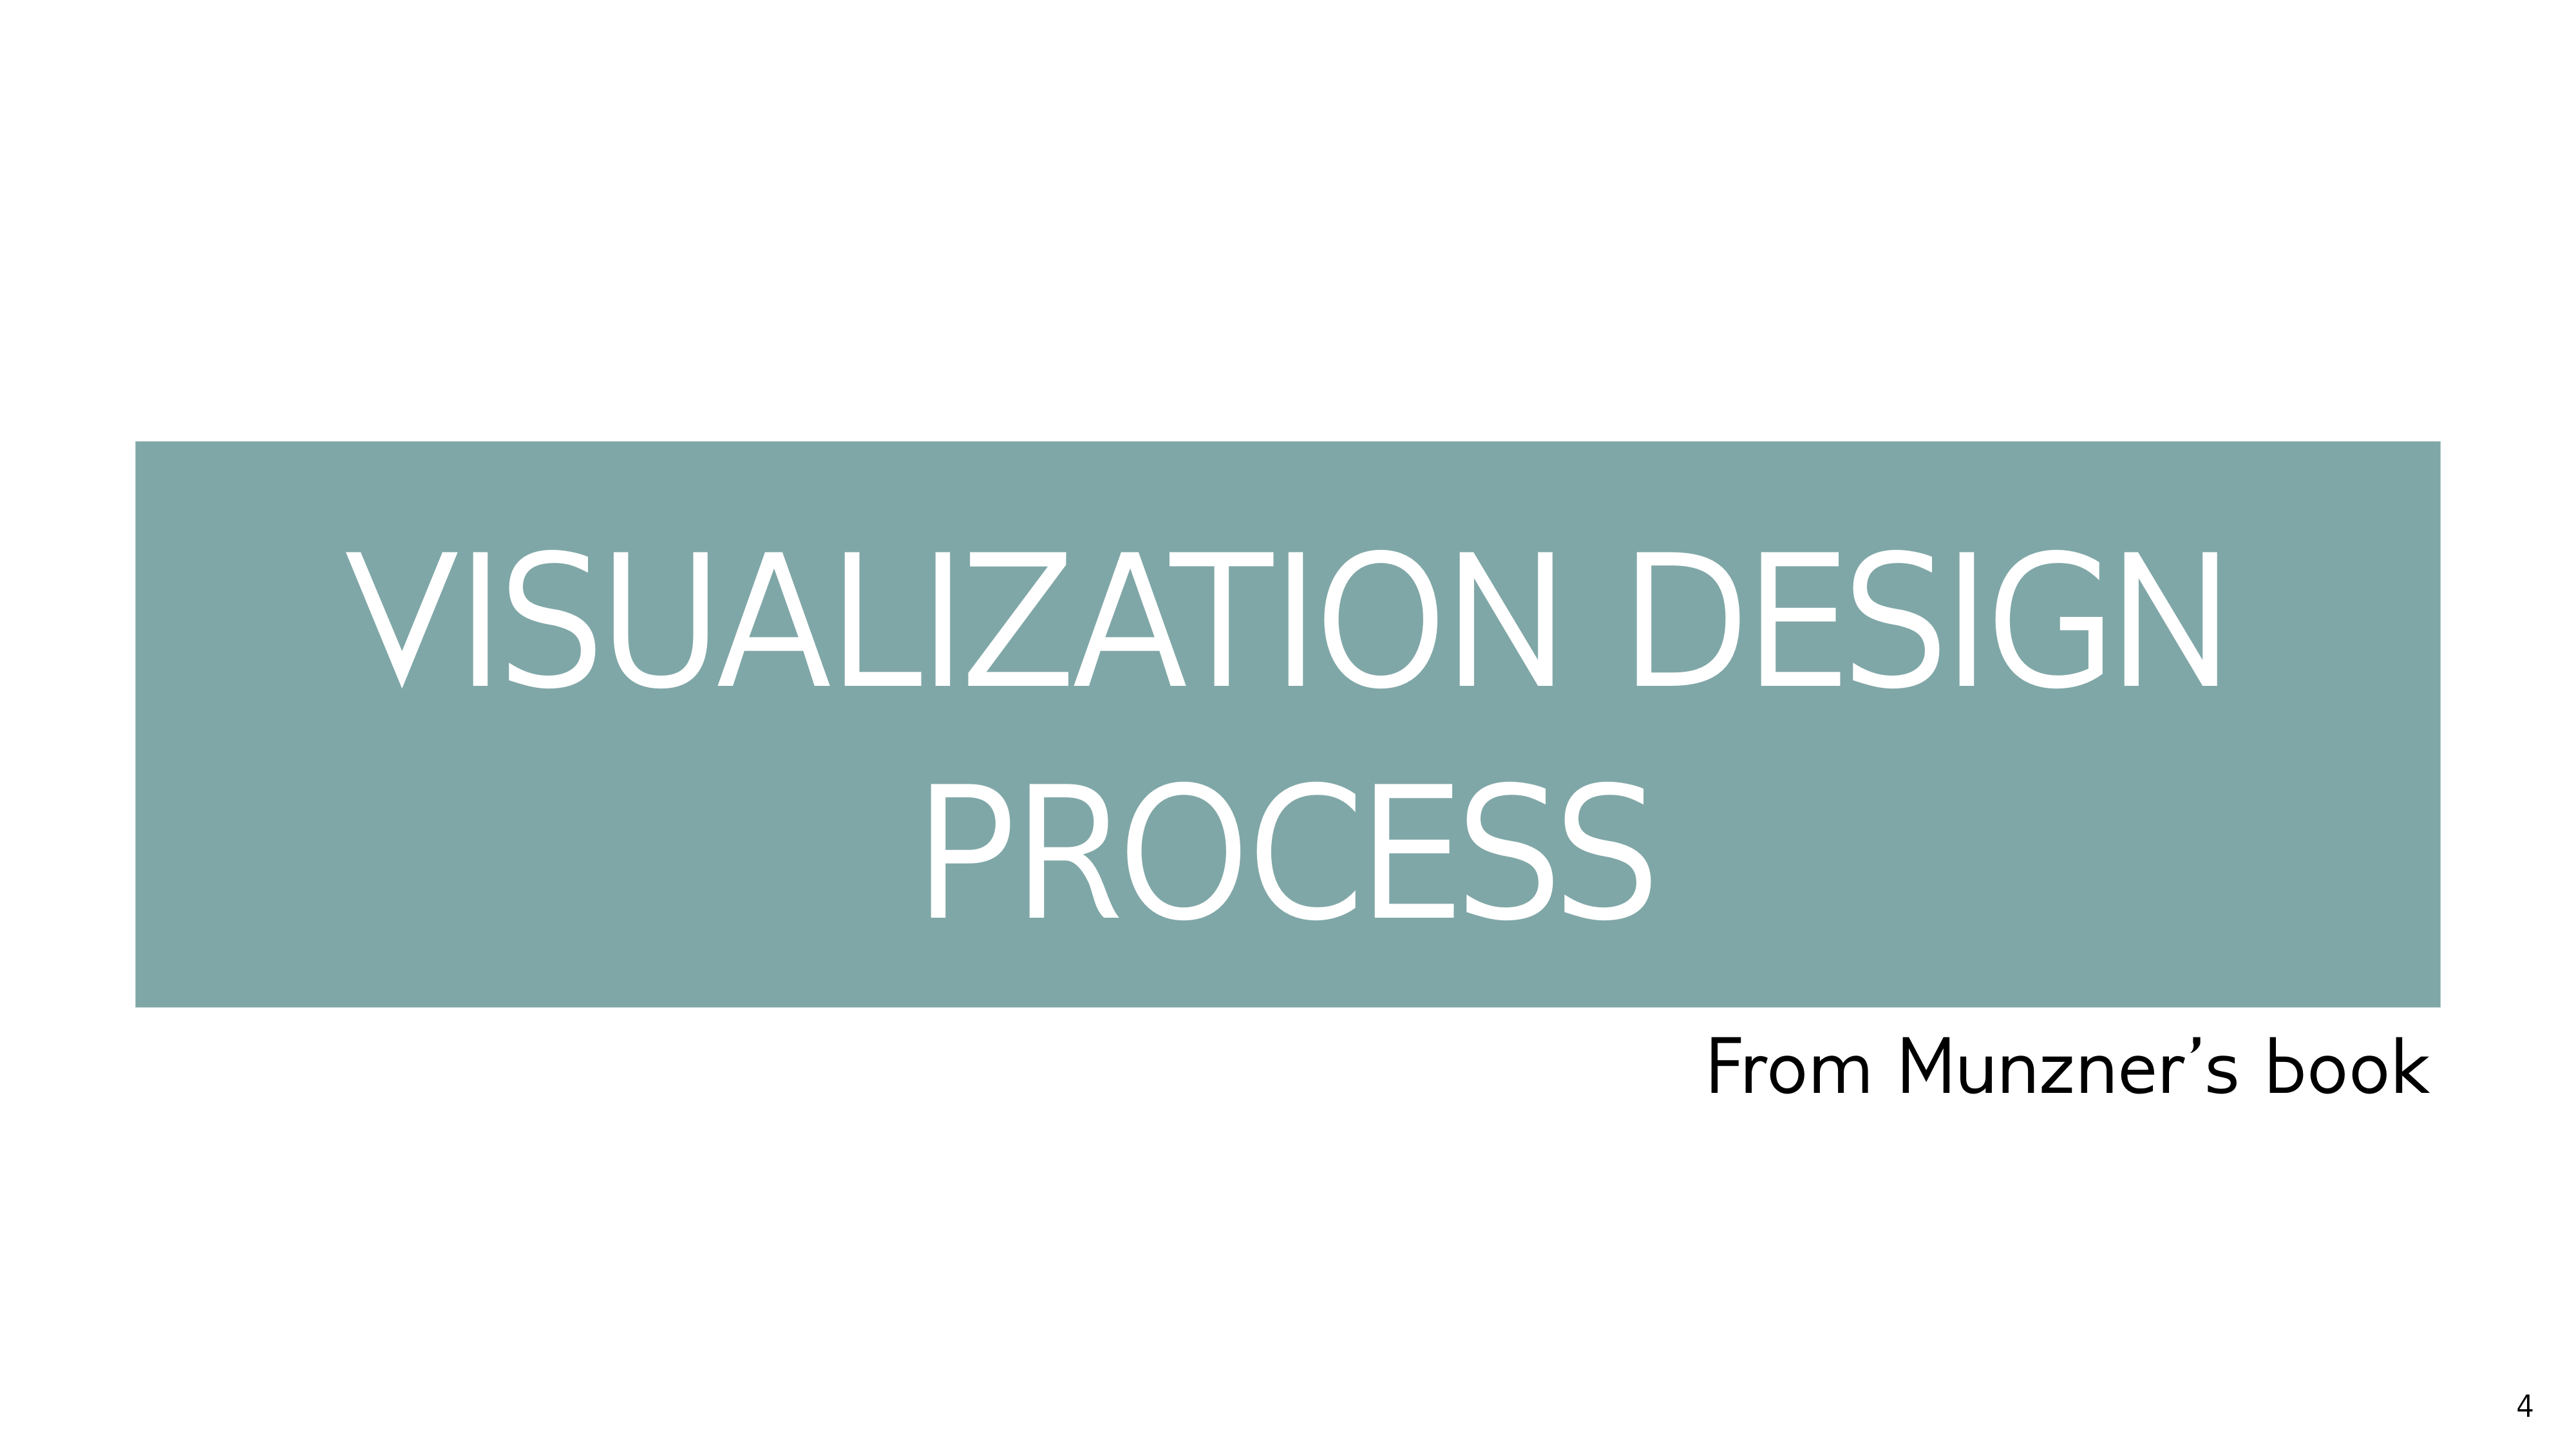

# Visualization Design Process
From Munzner’s book
4